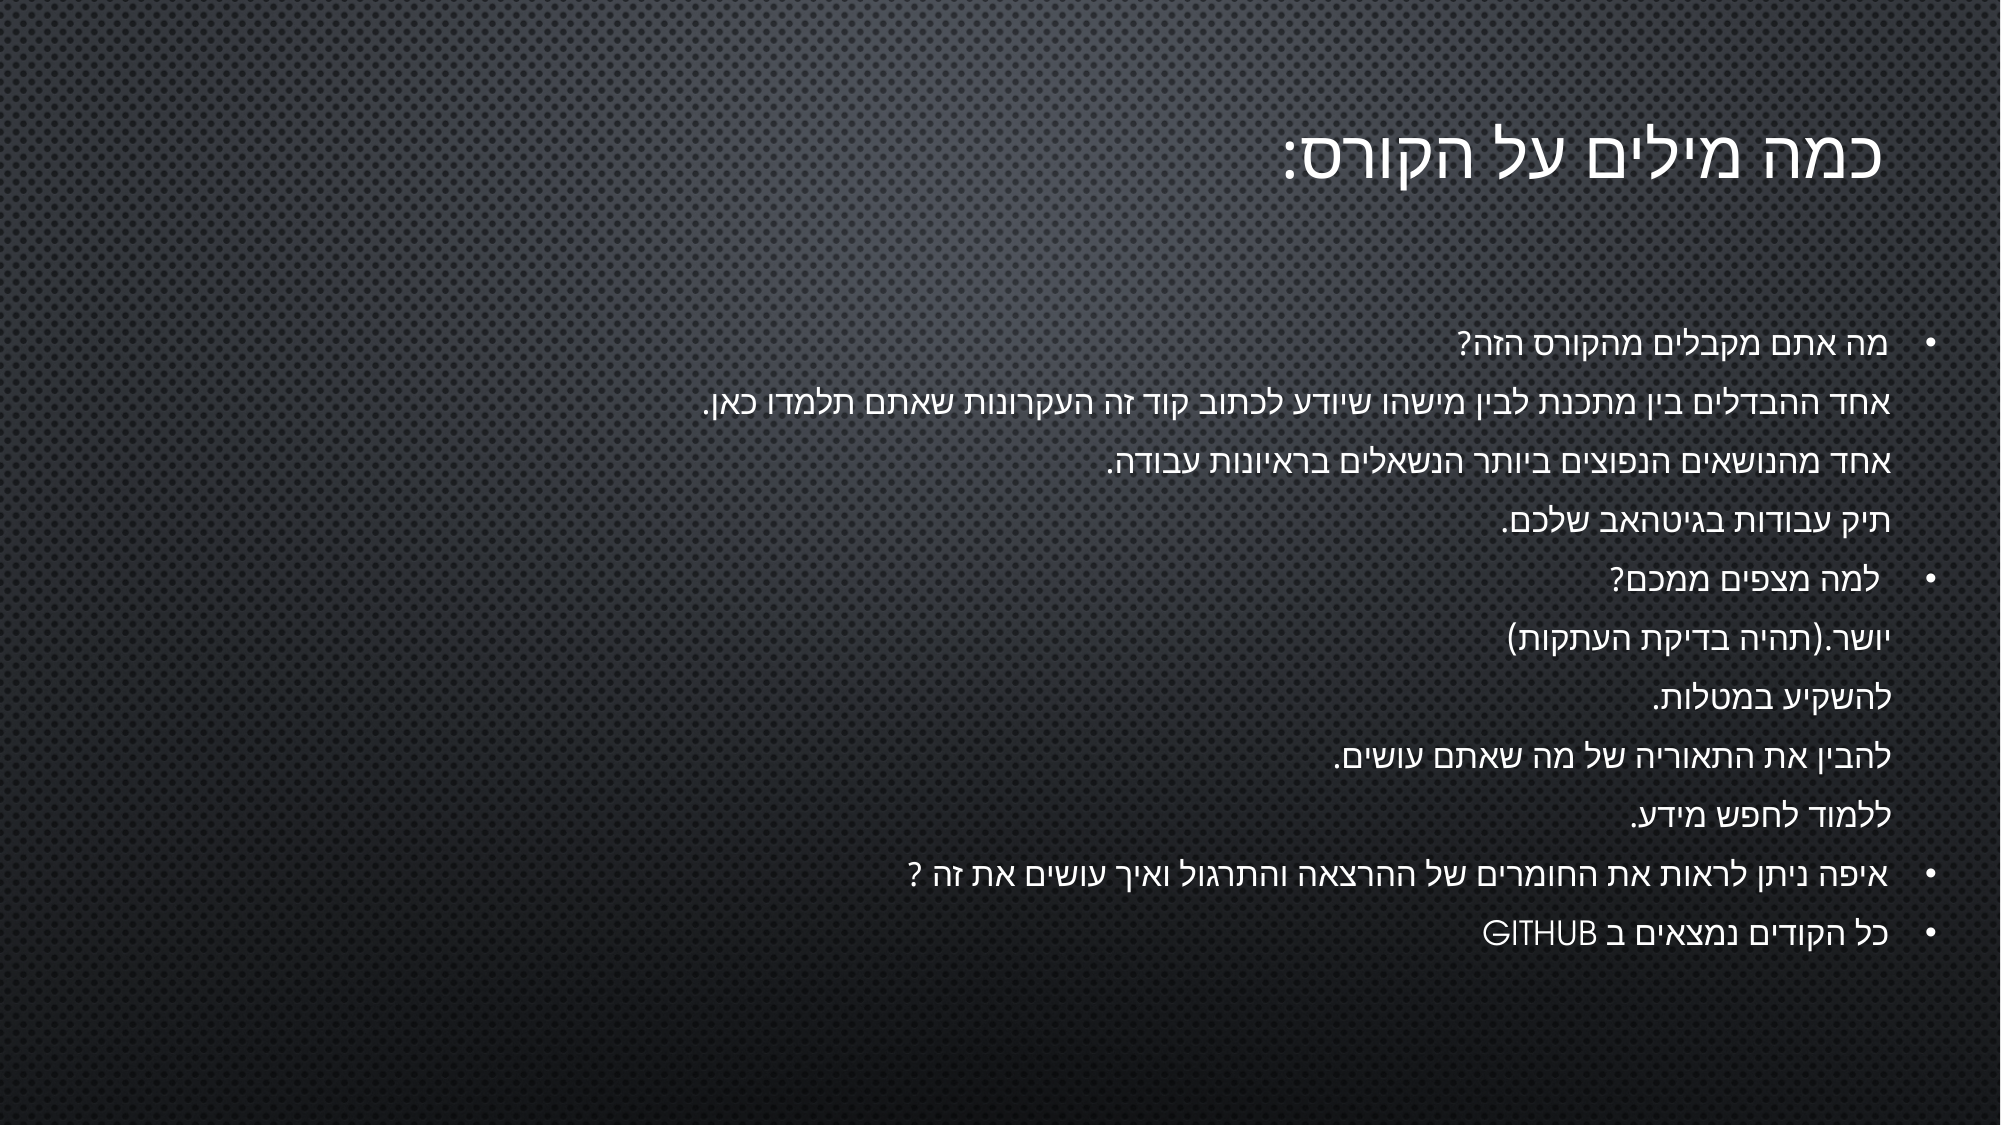

# כמה מילים על הקורס:
מה אתם מקבלים מהקורס הזה?
     אחד ההבדלים בין מתכנת לבין מישהו שיודע לכתוב קוד זה העקרונות שאתם תלמדו כאן.
     אחד מהנושאים הנפוצים ביותר הנשאלים בראיונות עבודה.
     תיק עבודות בגיטהאב שלכם.
 למה מצפים ממכם?
     יושר.(תהיה בדיקת העתקות)
     להשקיע במטלות.
     להבין את התאוריה של מה שאתם עושים.
     ללמוד לחפש מידע.
איפה ניתן לראות את החומרים של ההרצאה והתרגול ואיך עושים את זה ?
כל הקודים נמצאים ב github